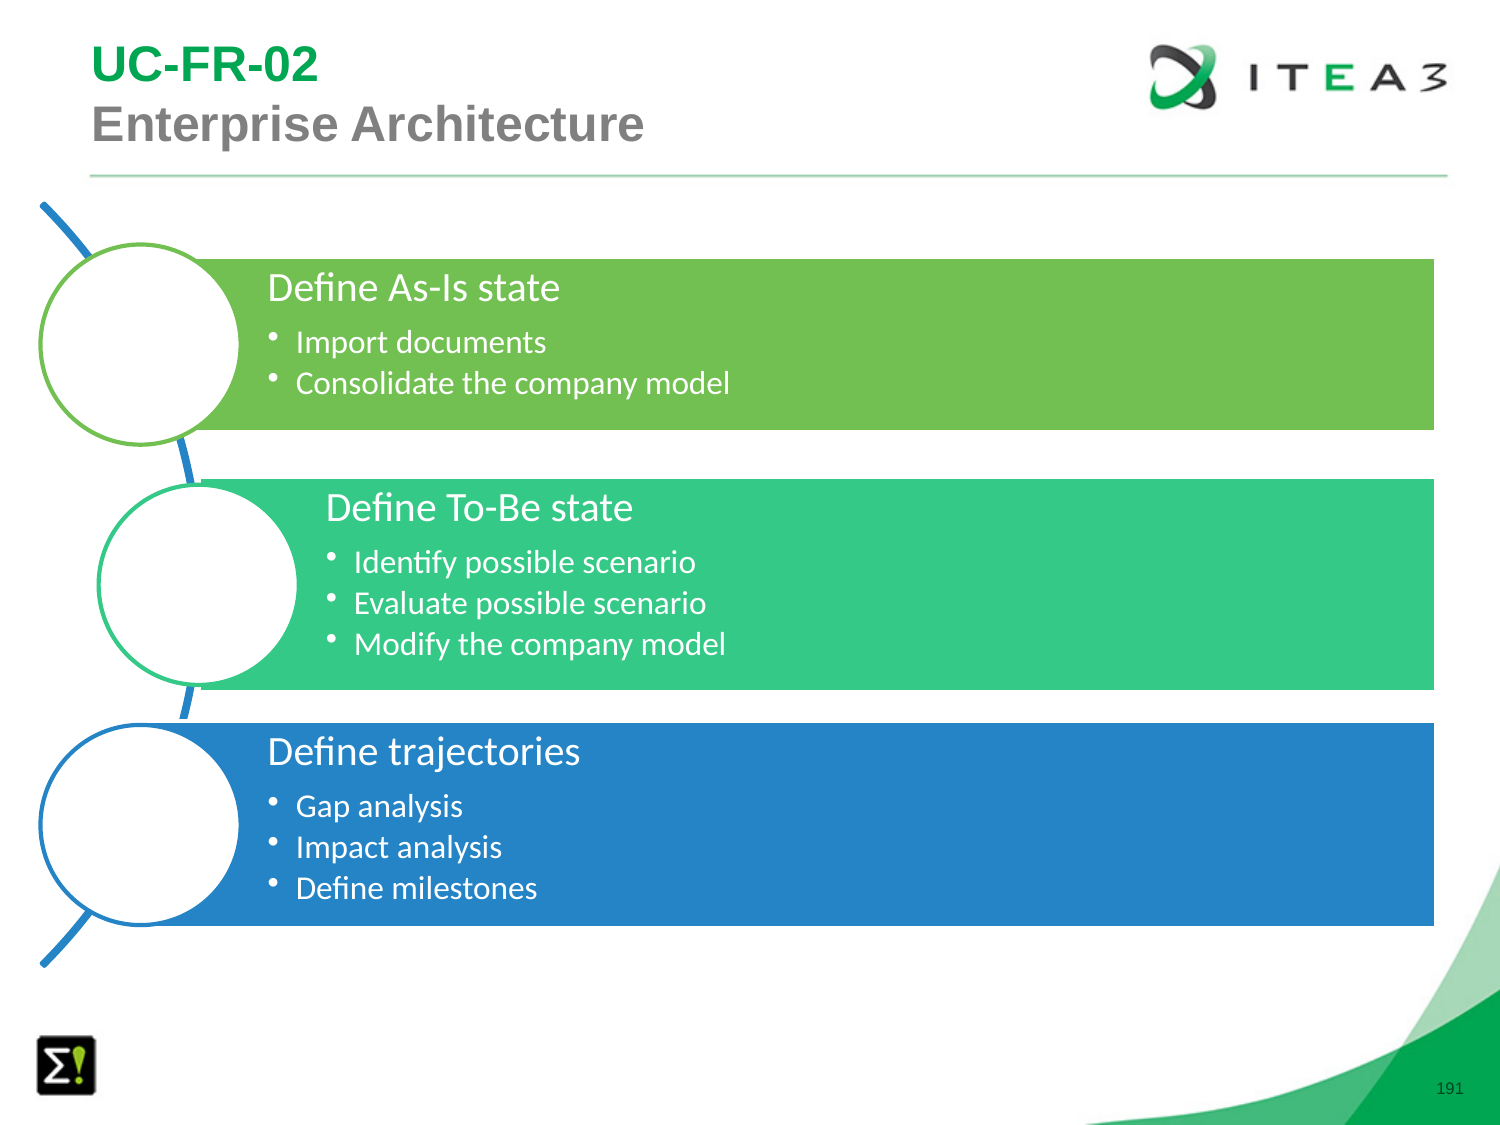

# UC-FR-02 Enterprise Architecture
Define As-Is state
Import documents
Consolidate the company model
Define To-Be state
Identify possible scenario
Evaluate possible scenario
Modify the company model
Define trajectories
Gap analysis
Impact analysis
Define milestones